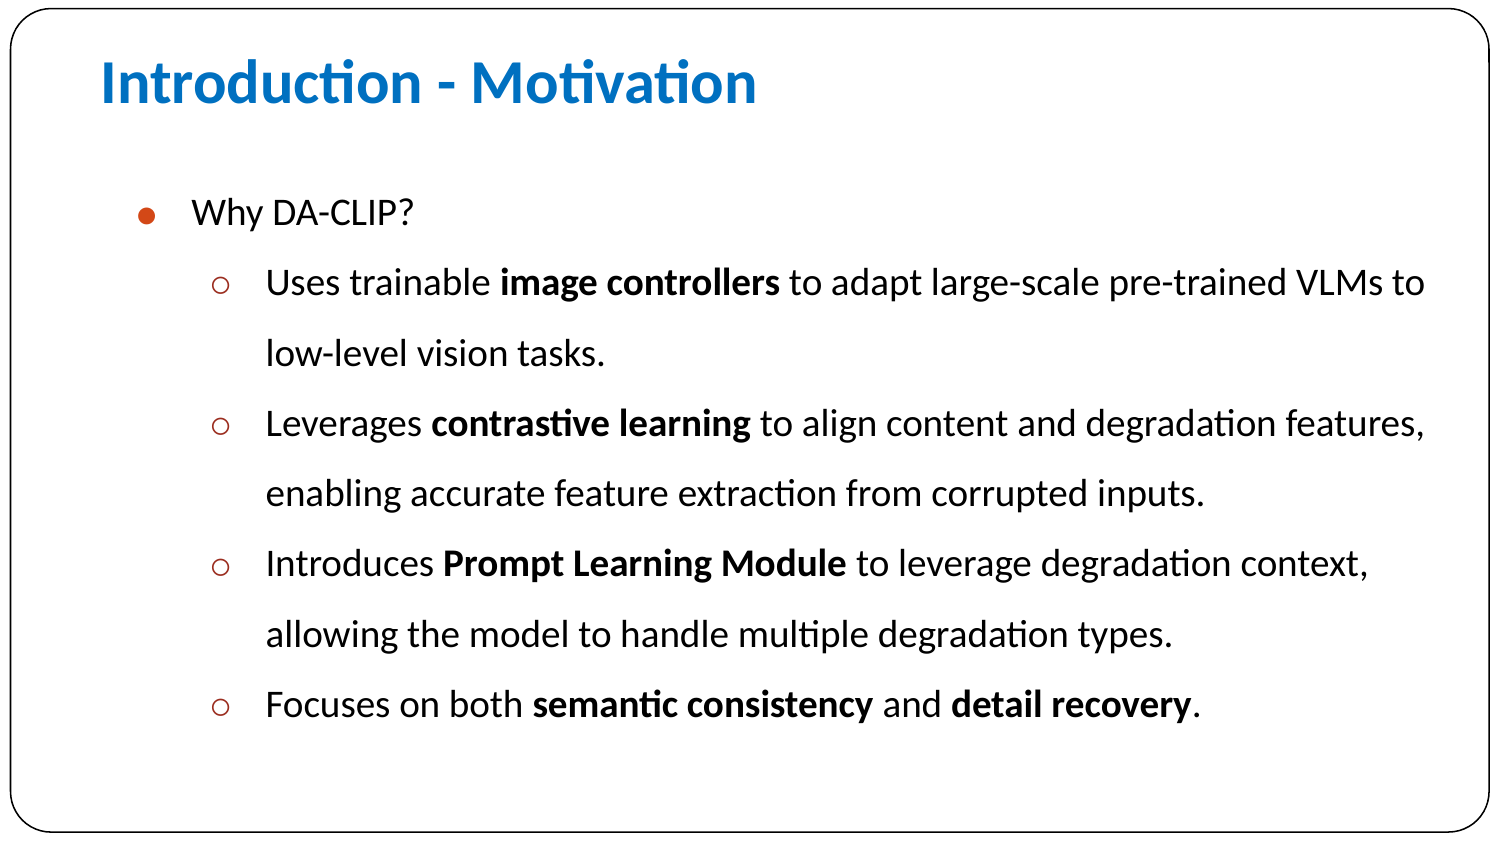

# Introduction - Motivation
Why DA-CLIP?
Uses trainable image controllers to adapt large-scale pre-trained VLMs to low-level vision tasks.
Leverages contrastive learning to align content and degradation features, enabling accurate feature extraction from corrupted inputs.
Introduces Prompt Learning Module to leverage degradation context, allowing the model to handle multiple degradation types.
Focuses on both semantic consistency and detail recovery.